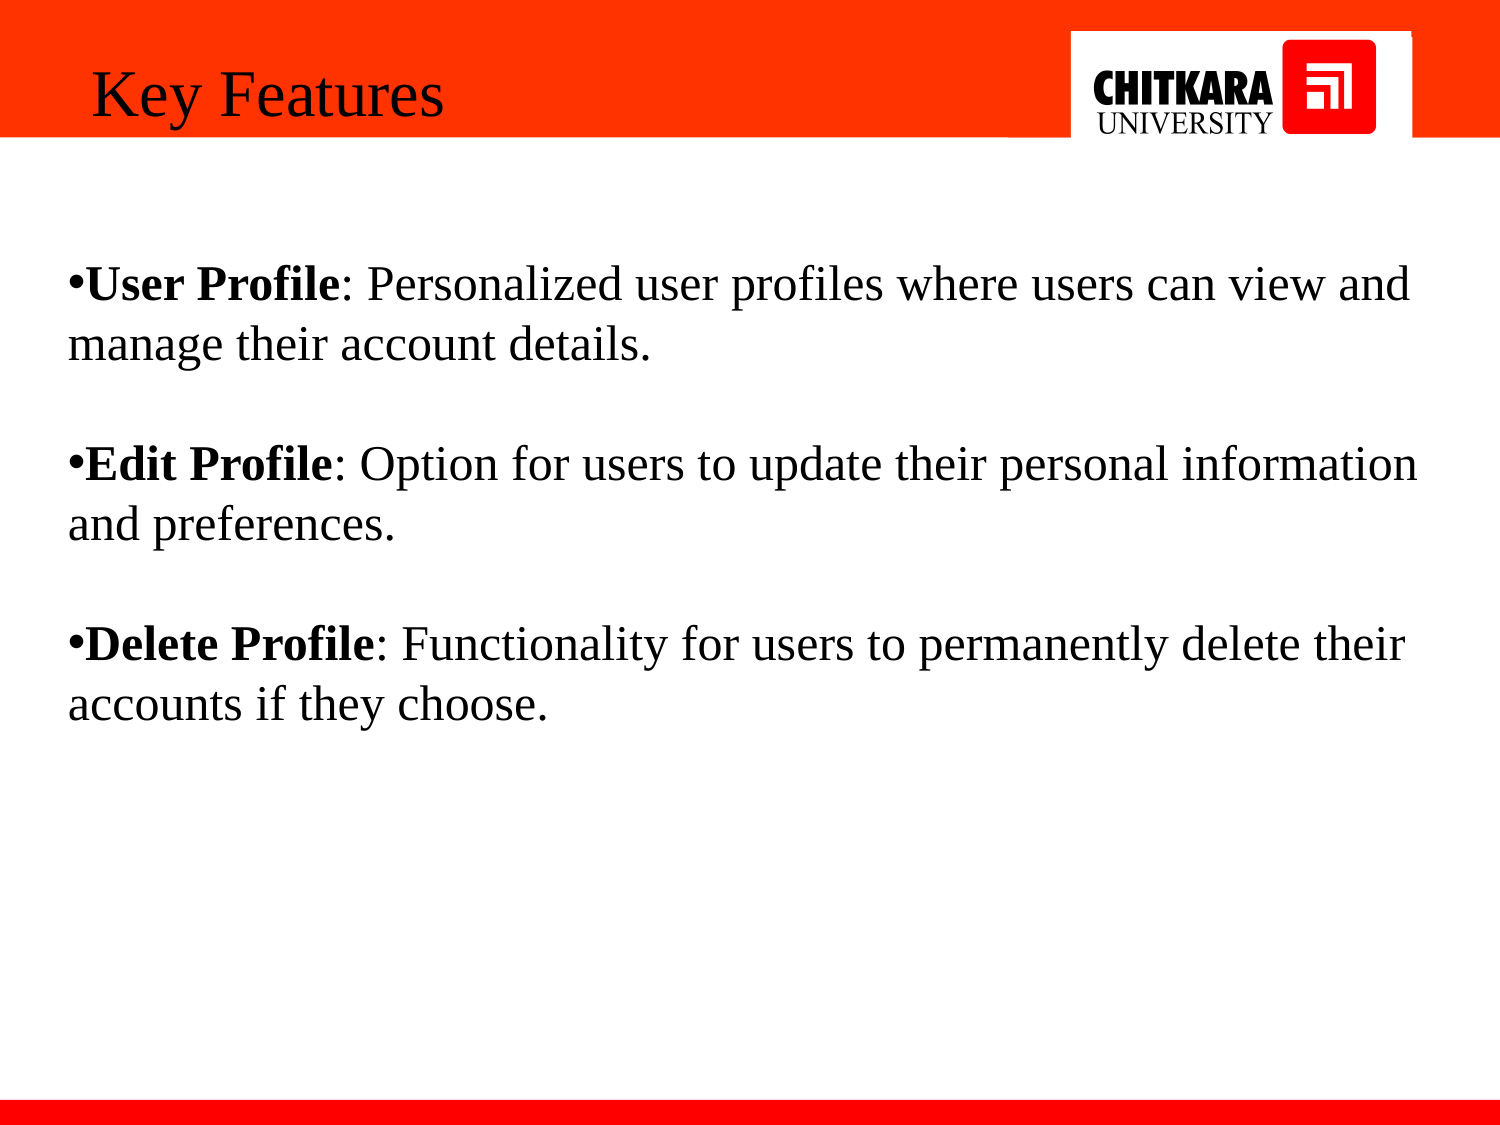

Key Features
User Profile: Personalized user profiles where users can view and manage their account details.

Edit Profile: Option for users to update their personal information and preferences.

Delete Profile: Functionality for users to permanently delete their accounts if they choose.